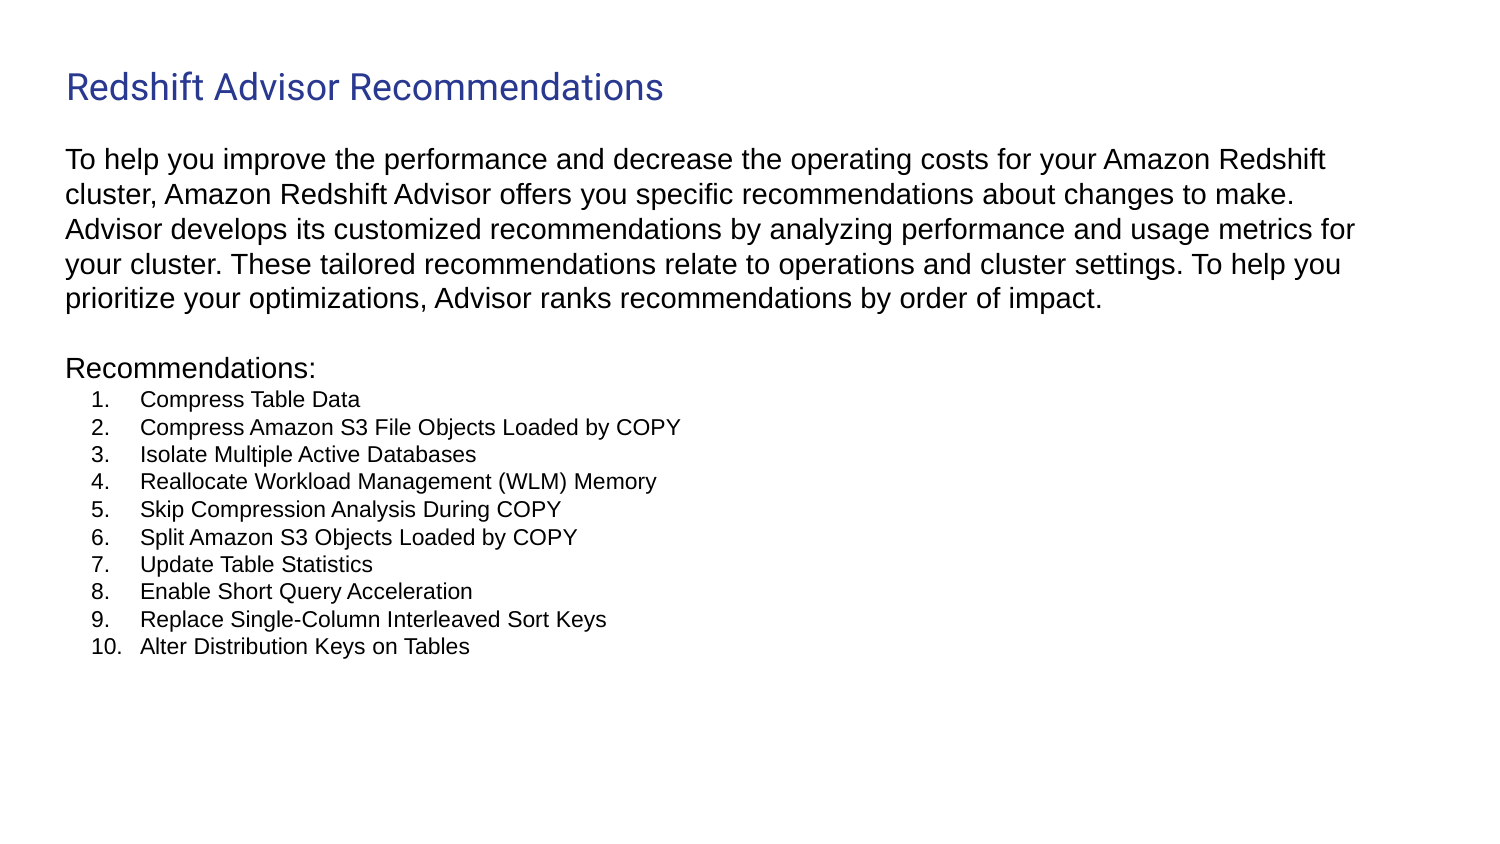

Redshift Advisor Recommendations
To help you improve the performance and decrease the operating costs for your Amazon Redshift cluster, Amazon Redshift Advisor offers you specific recommendations about changes to make. Advisor develops its customized recommendations by analyzing performance and usage metrics for your cluster. These tailored recommendations relate to operations and cluster settings. To help you prioritize your optimizations, Advisor ranks recommendations by order of impact.

Recommendations:
Compress Table Data
Compress Amazon S3 File Objects Loaded by COPY
Isolate Multiple Active Databases
Reallocate Workload Management (WLM) Memory
Skip Compression Analysis During COPY
Split Amazon S3 Objects Loaded by COPY
Update Table Statistics
Enable Short Query Acceleration
Replace Single-Column Interleaved Sort Keys
Alter Distribution Keys on Tables